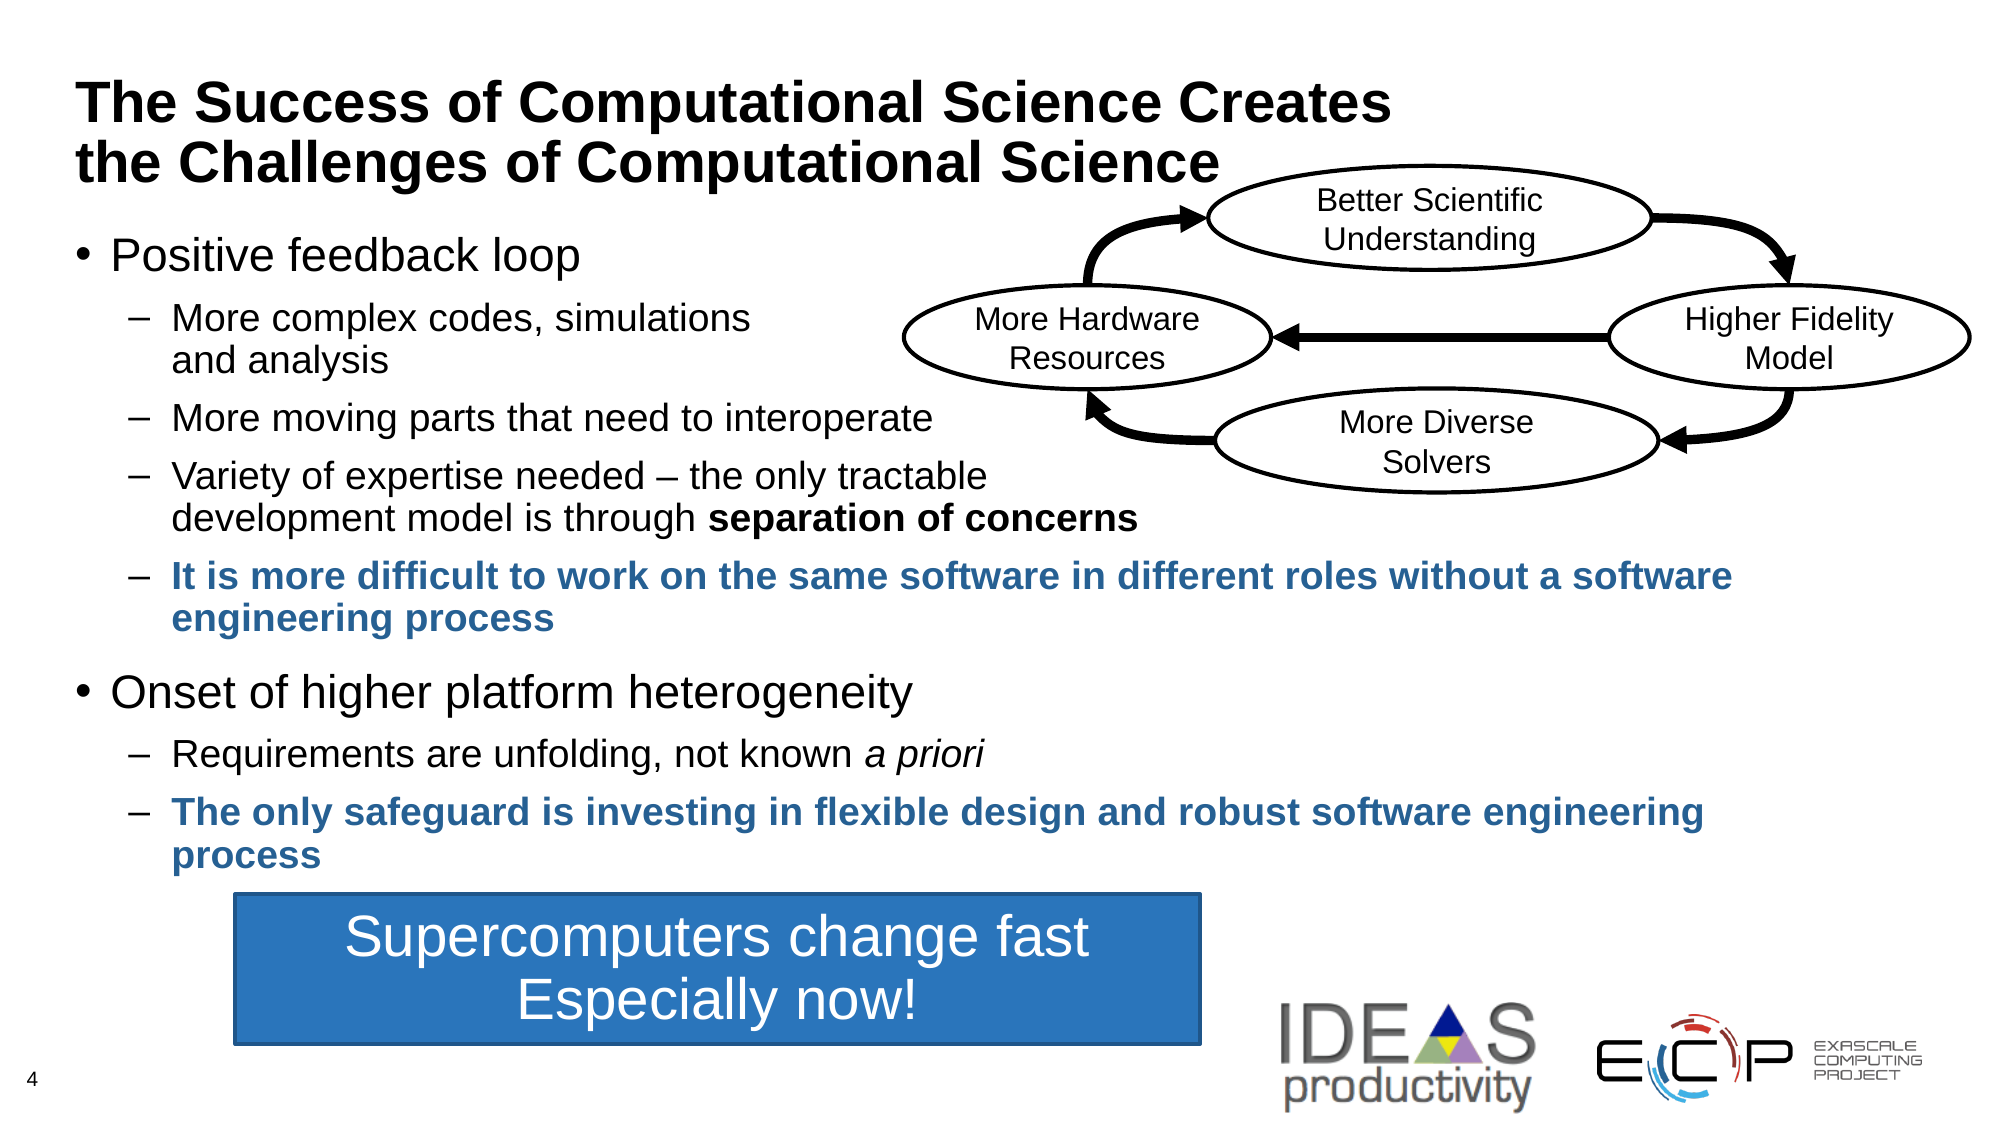

# The Success of Computational Science Creates the Challenges of Computational Science
Better Scientific Understanding
More Hardware
Resources
Higher Fidelity
Model
More Diverse
Solvers
Positive feedback loop
More complex codes, simulations
and analysis
More moving parts that need to interoperate
Variety of expertise needed – the only tractable
development model is through separation of concerns
It is more difficult to work on the same software in different roles without a software engineering process
Onset of higher platform heterogeneity
Requirements are unfolding, not known a priori
The only safeguard is investing in flexible design and robust software engineering process
Supercomputers change fast
Especially now!